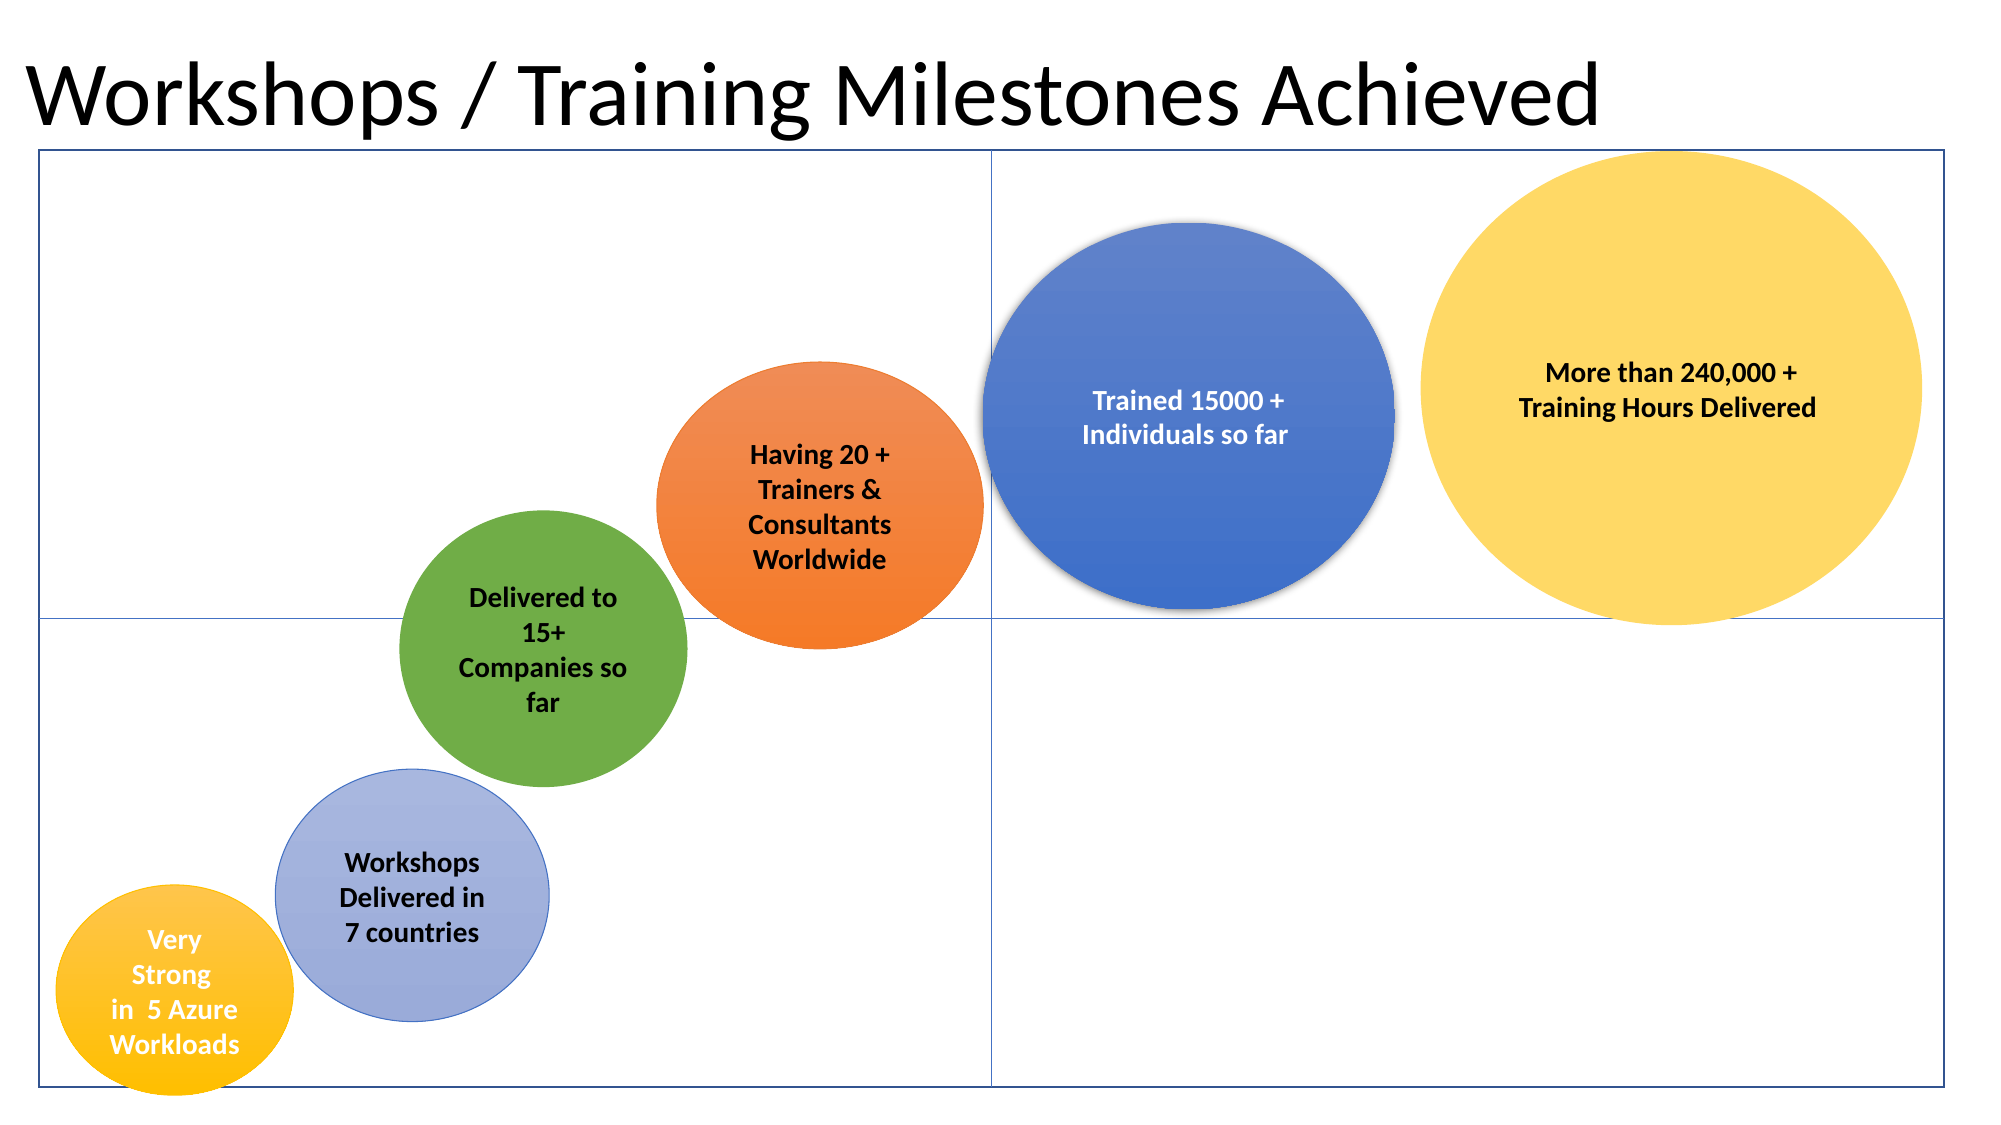

# Workshops / Training Milestones Achieved

More than 240,000 + Training Hours Delivered
Trained 15000 + Individuals so far
Having 20 + Trainers & Consultants Worldwide
Delivered to 15+ Companies so far
Workshops Delivered in 7 countries
Very Strong
in  5 Azure Workloads